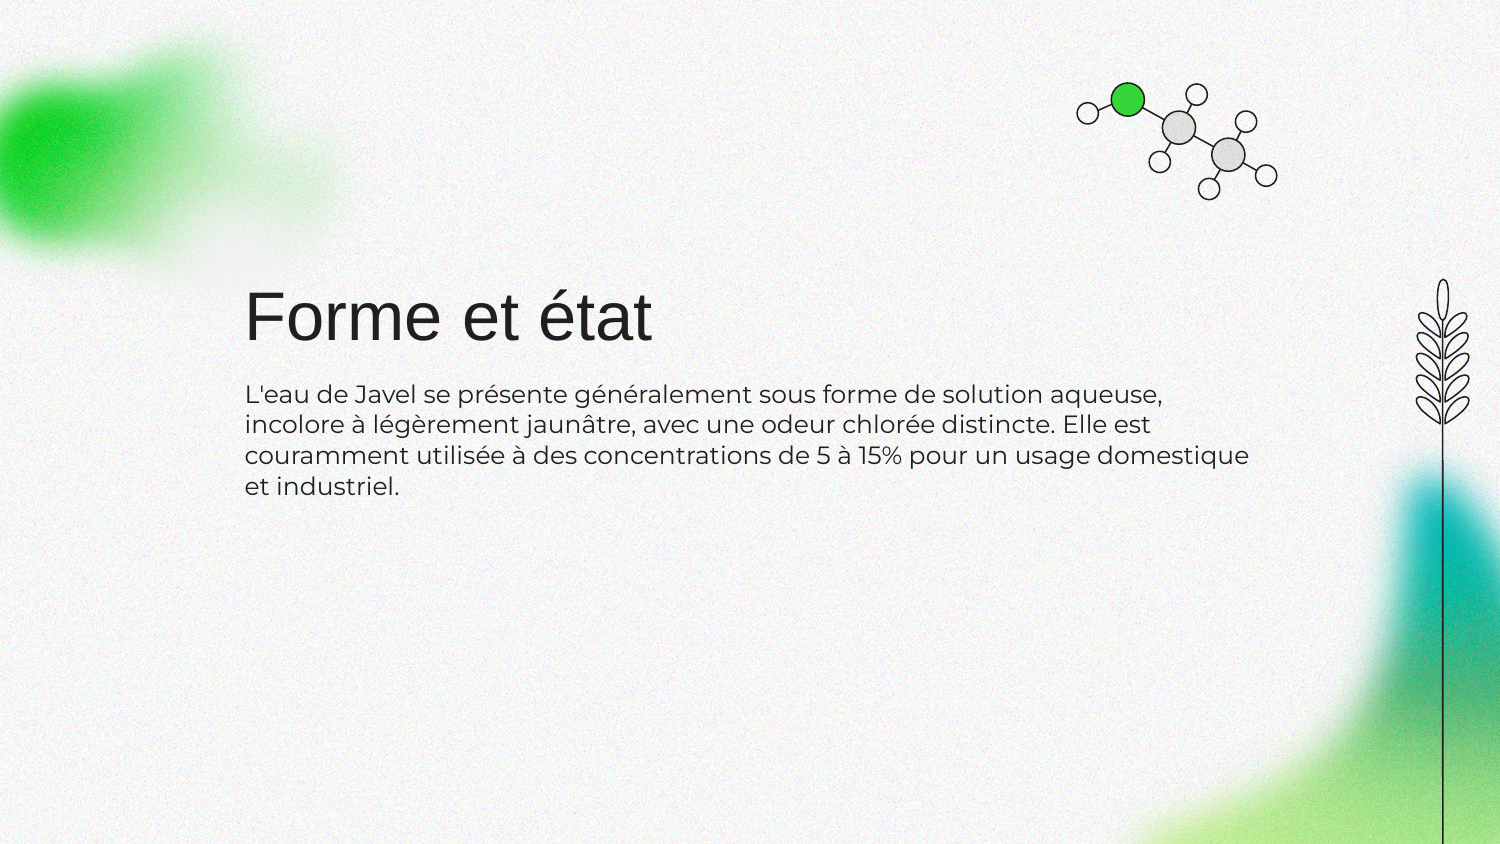

# Forme et état
L'eau de Javel se présente généralement sous forme de solution aqueuse, incolore à légèrement jaunâtre, avec une odeur chlorée distincte. Elle est couramment utilisée à des concentrations de 5 à 15% pour un usage domestique et industriel.